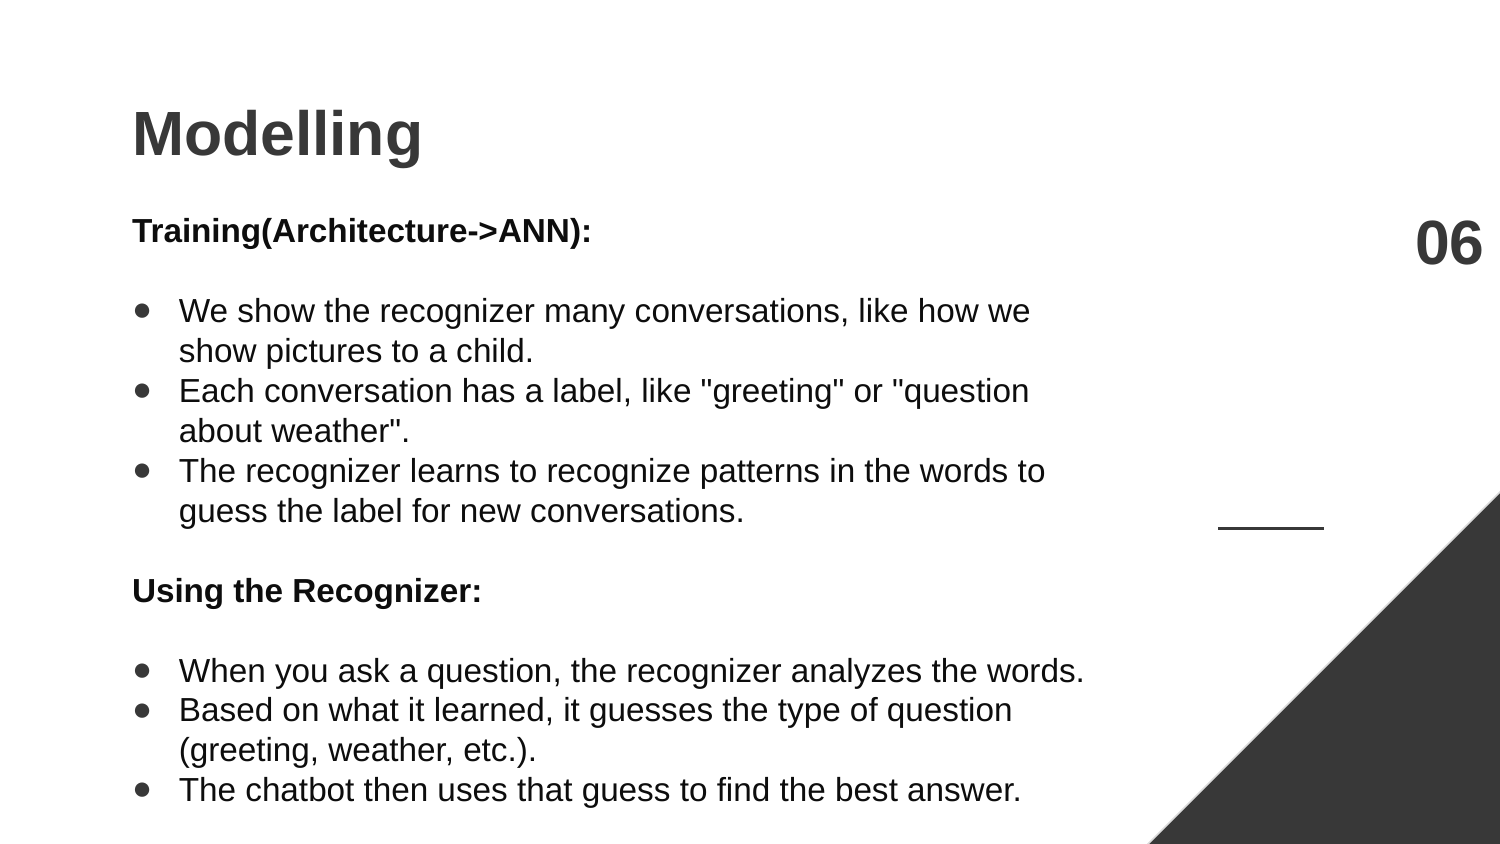

# Modelling
06
Training(Architecture->ANN):

We show the recognizer many conversations, like how we show pictures to a child.
Each conversation has a label, like "greeting" or "question about weather".
The recognizer learns to recognize patterns in the words to guess the label for new conversations.

Using the Recognizer:

When you ask a question, the recognizer analyzes the words.
Based on what it learned, it guesses the type of question (greeting, weather, etc.).
The chatbot then uses that guess to find the best answer.